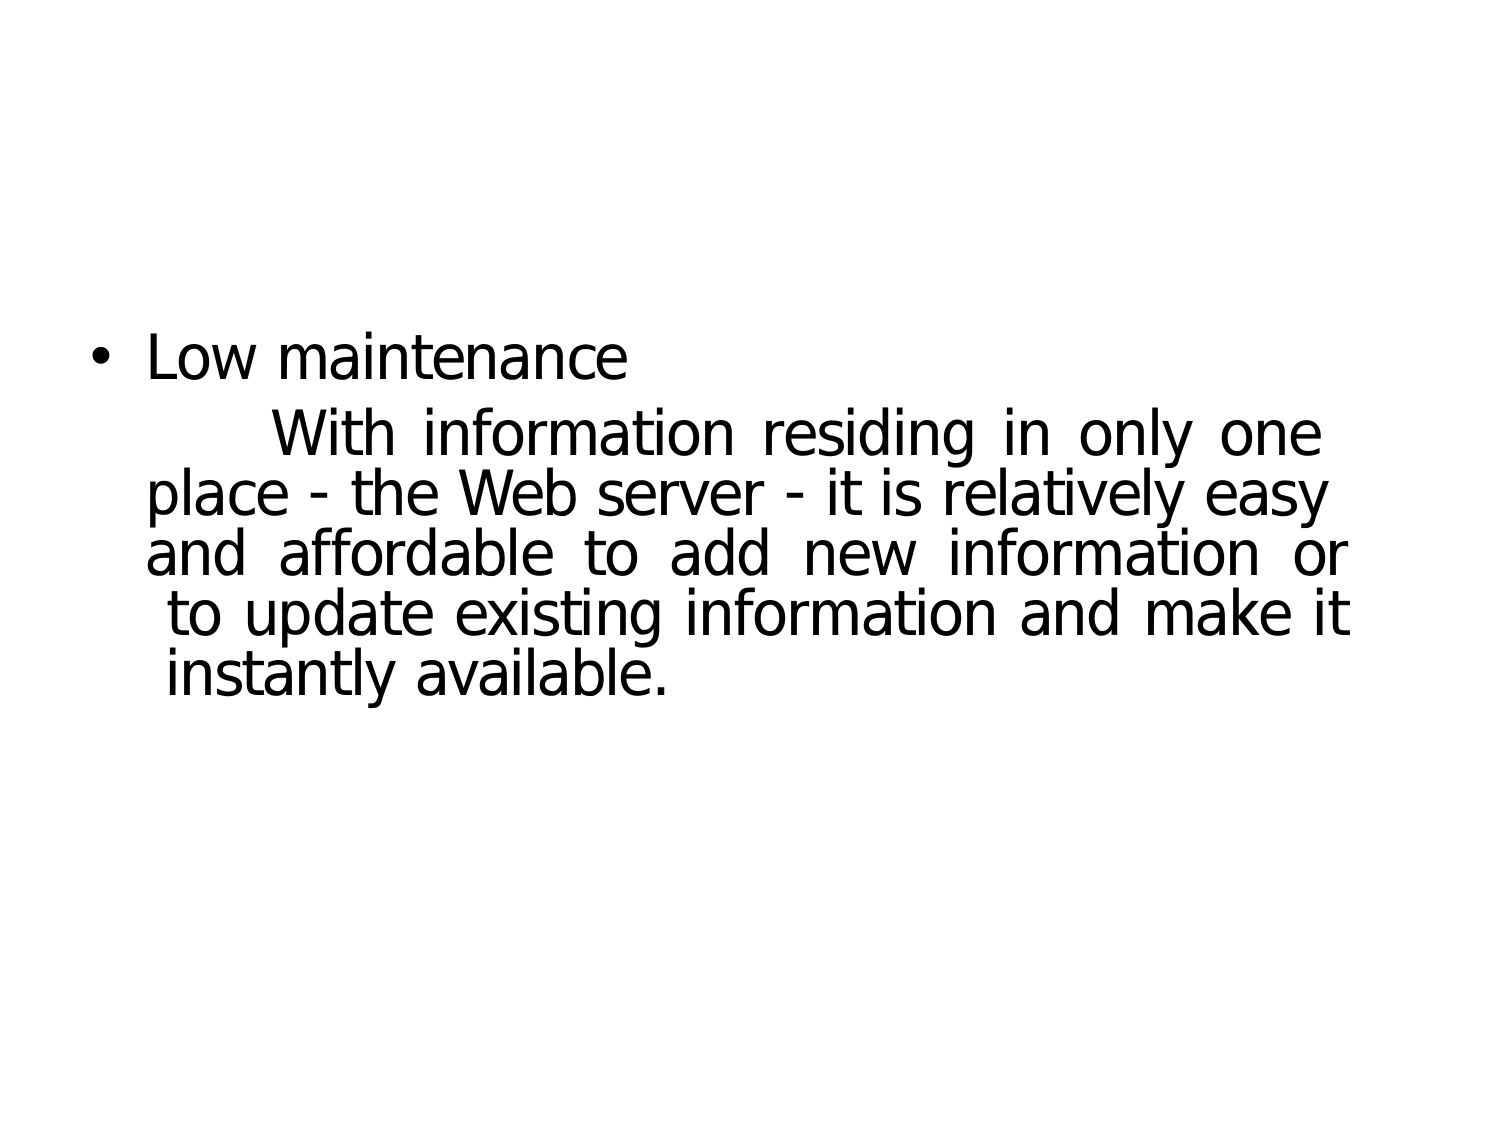

Low maintenance
With information residing in only one  place - the Web server - it is relatively easy  and affordable to add new information or  to update existing information and make it  instantly available.